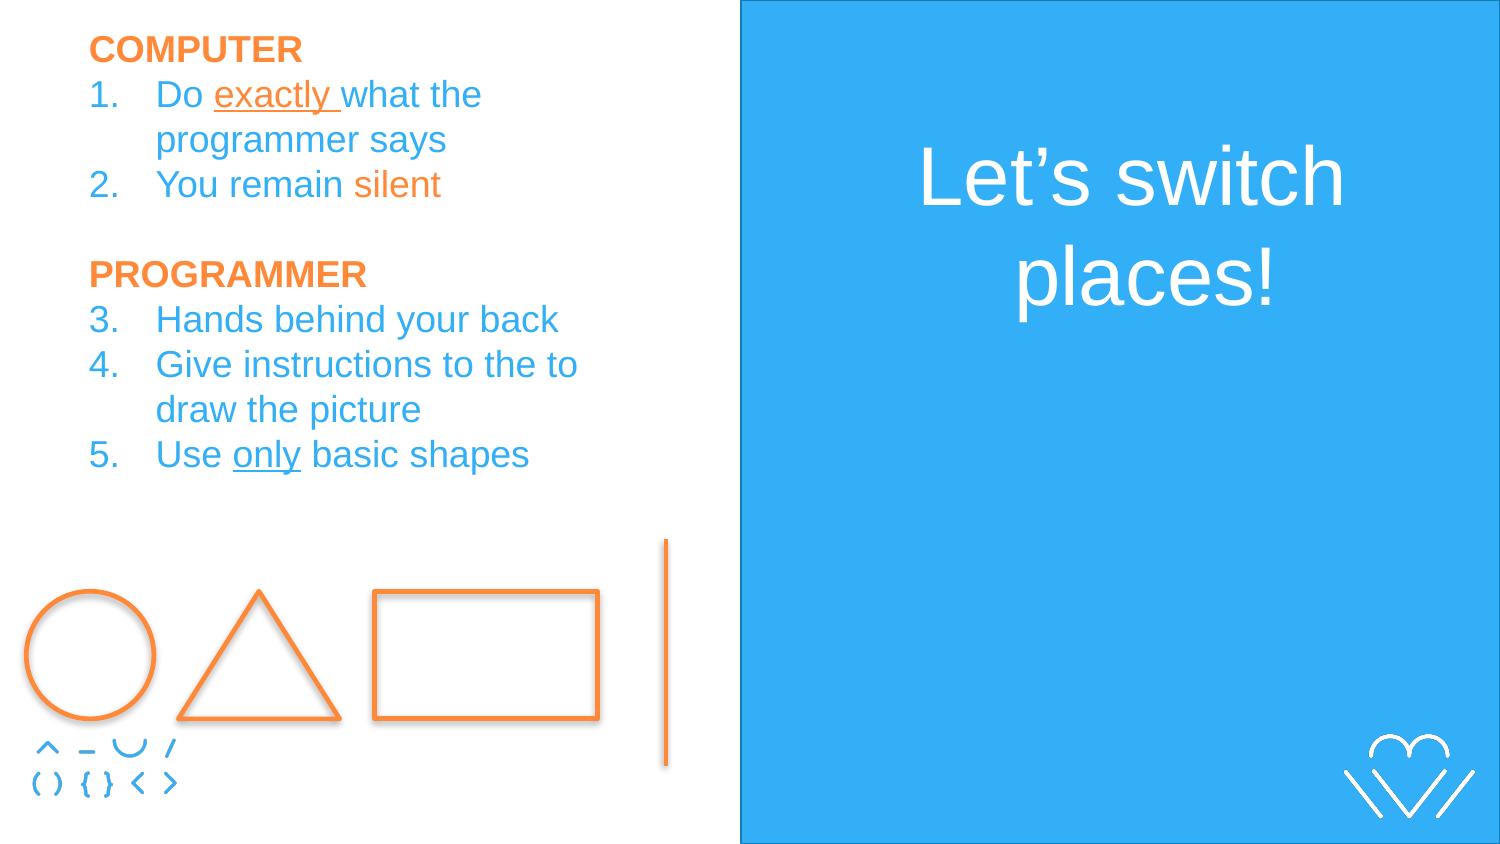

COMPUTER
Do exactly what the programmer says
You remain silent

PROGRAMMER
Hands behind your back
Give instructions to the to draw the picture
Use only basic shapes

Let’s switch places!